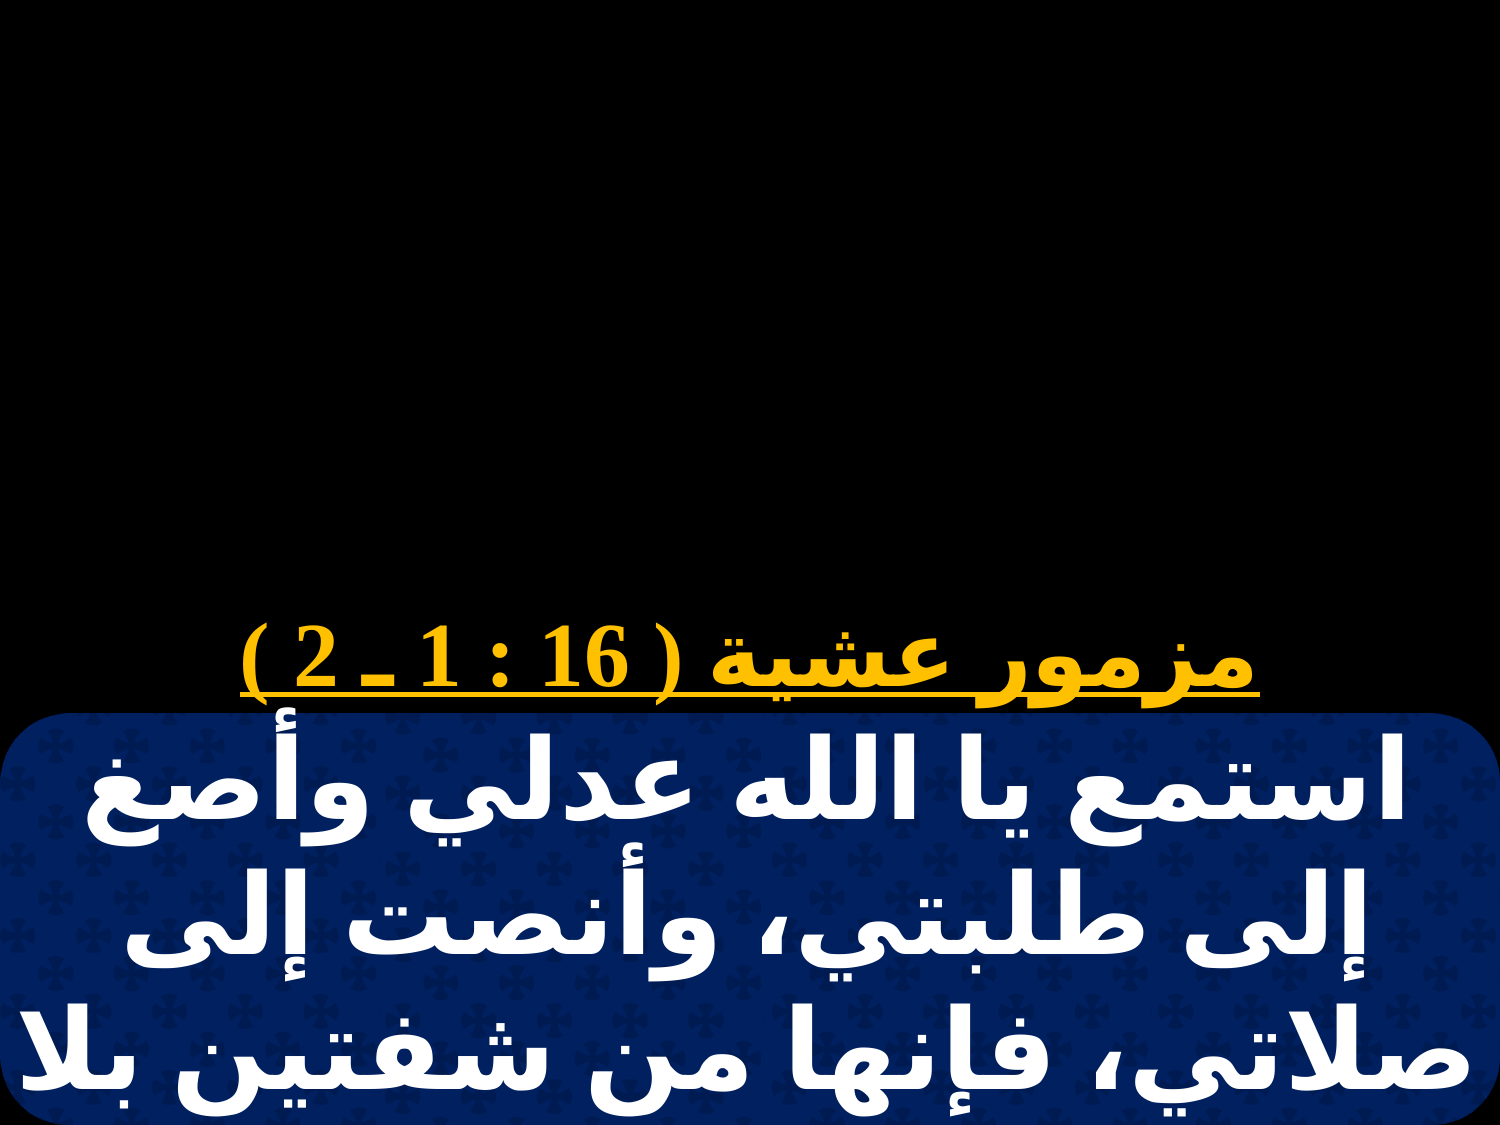

# عشية الاحد الأول
مزمور عشية ( 16 : 1 ـ 2 )
استمع يا الله عدلي وأصغ إلى طلبتي، وأنصت إلى صلاتي، فإنها من شفتين بلا غش. فليخرج من لدنك قضائي.